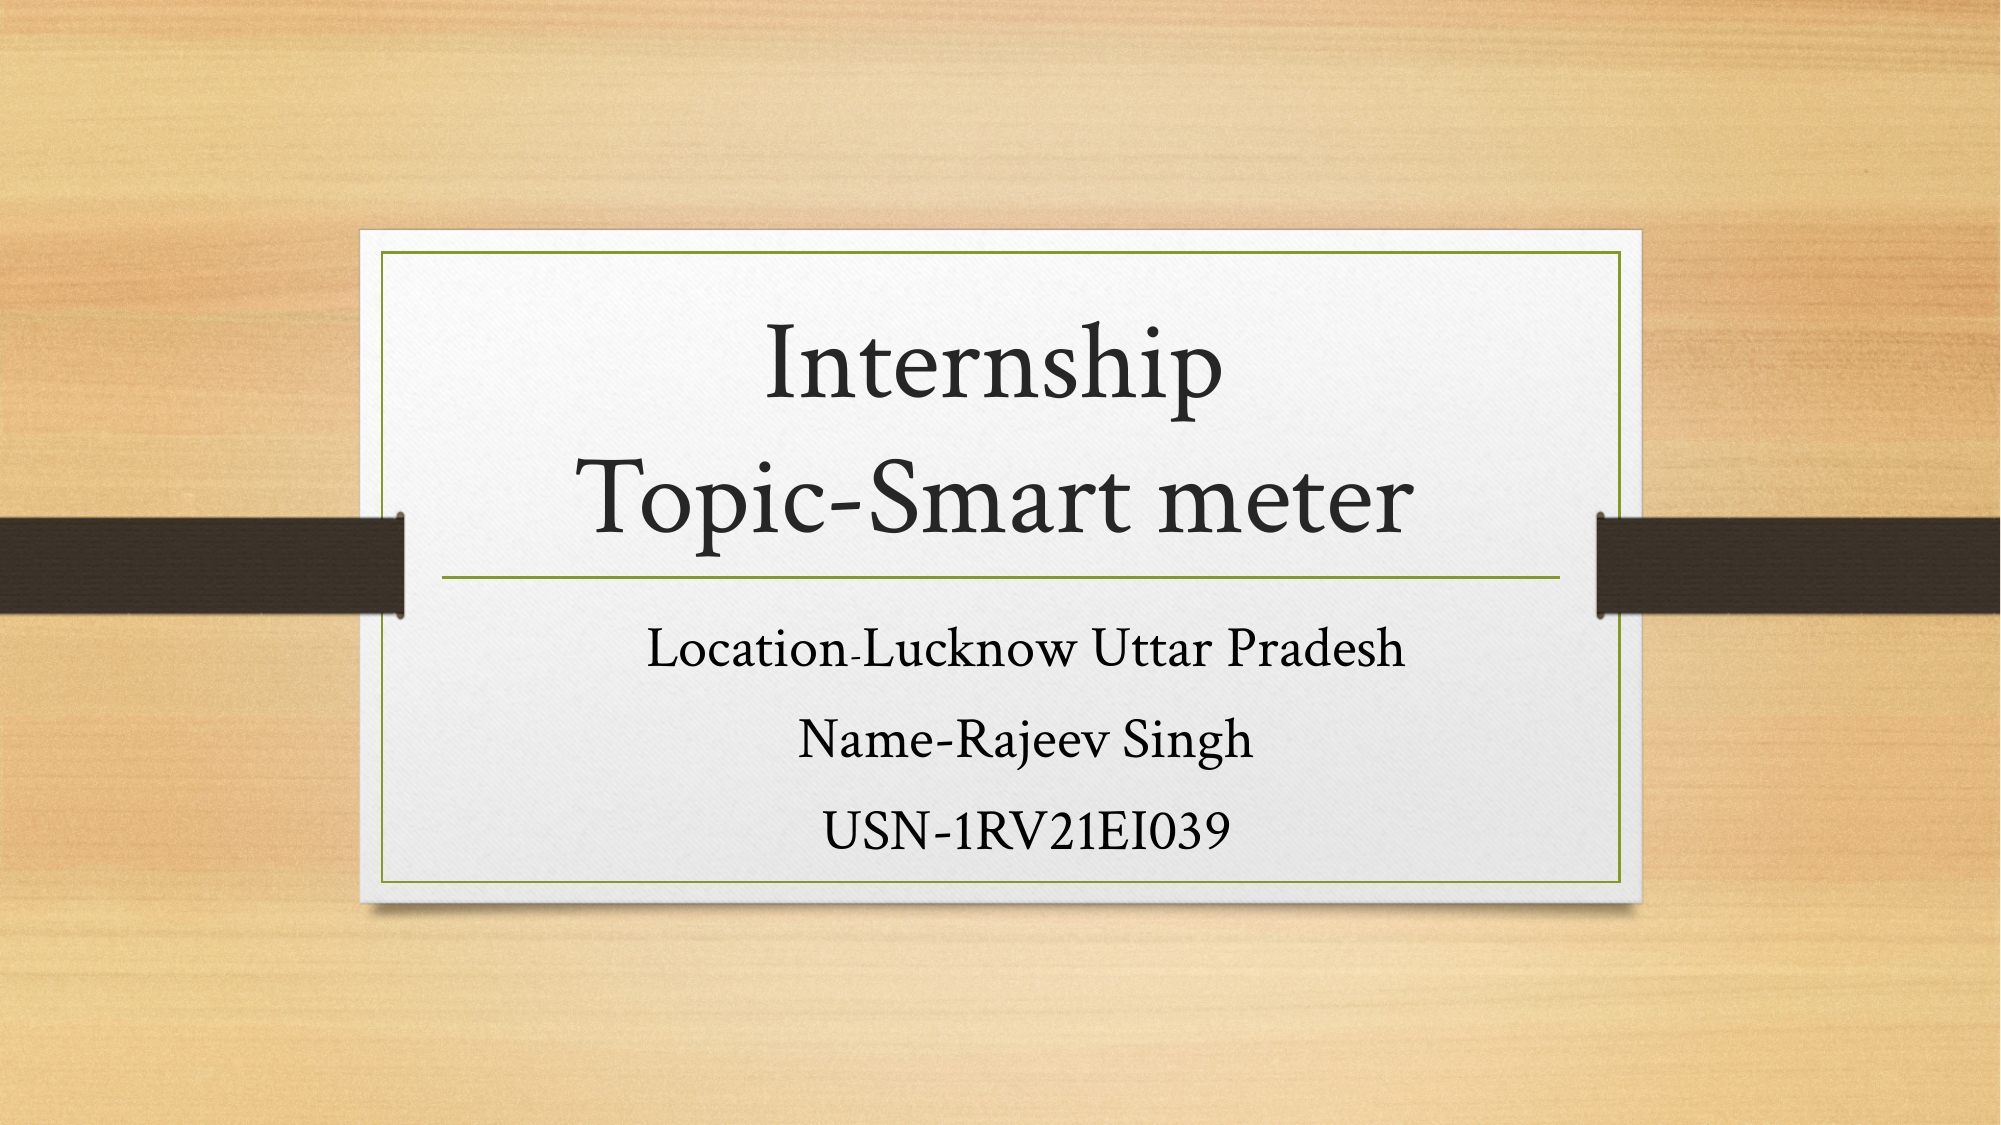

# Internship Topic-Smart meter
Location-Lucknow Uttar Pradesh
Name-Rajeev Singh
USN-1RV21EI039